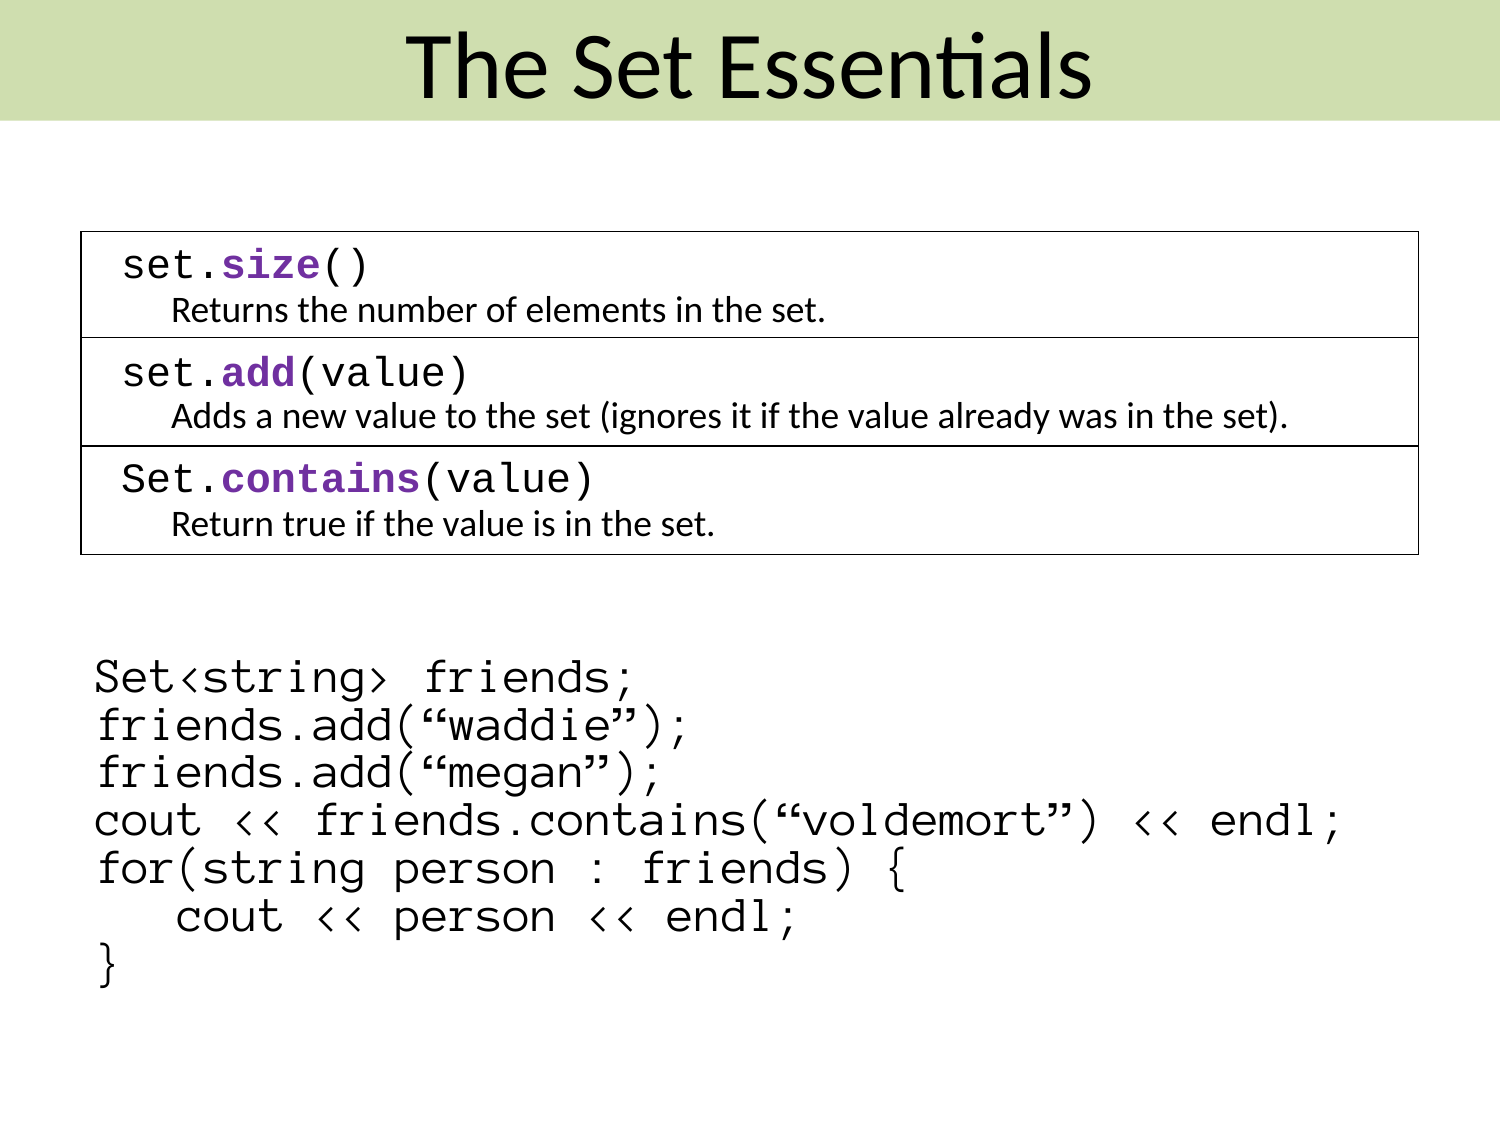

The Set Essentials
set.size()

Returns the number of elements in the set.

set.add(value)
Adds a new value to the set (ignores it if the value already was in the set).
Set.contains(value)

Return true if the value is in the set.
Set<string> friends;
friends.add(“waddie”);
friends.add(“megan”);
cout << friends.contains(“voldemort”) << endl;
for(string person : friends) {
   cout << person << endl;
}